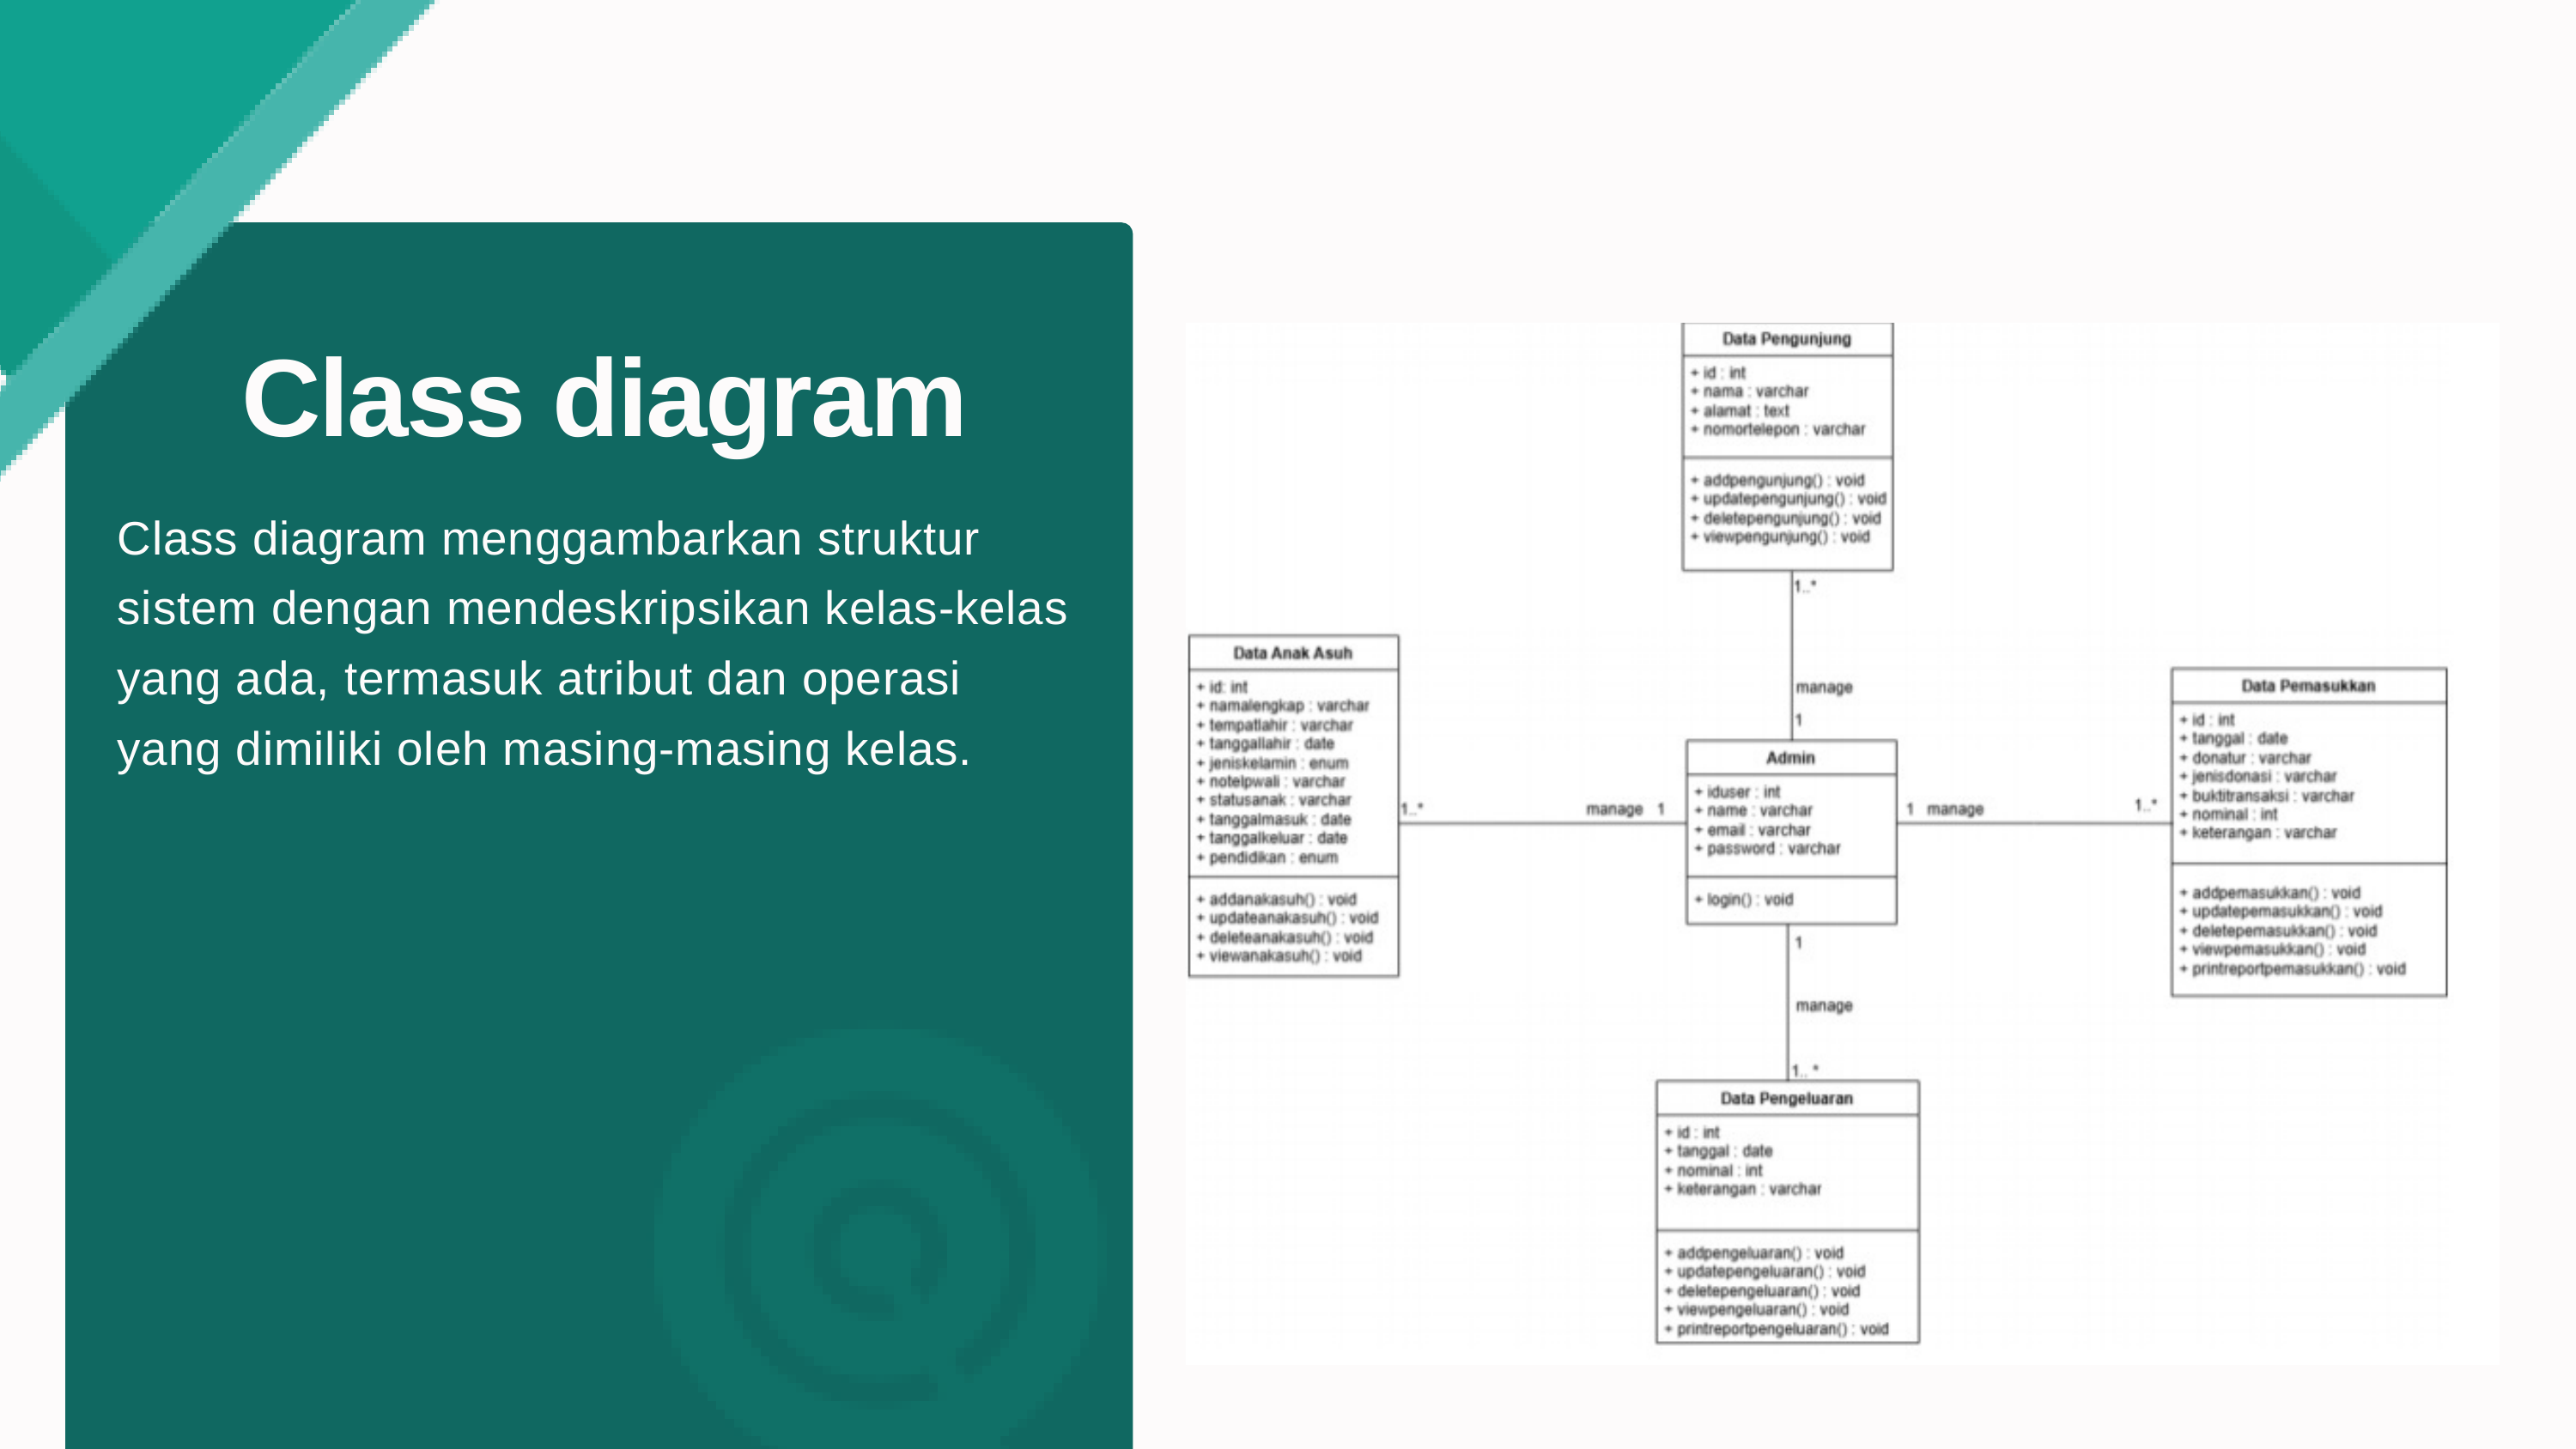

Class diagram

Class diagram menggambarkan struktur sistem dengan mendeskripsikan kelas-kelas yang ada, termasuk atribut dan operasi yang dimiliki oleh masing-masing kelas.
01